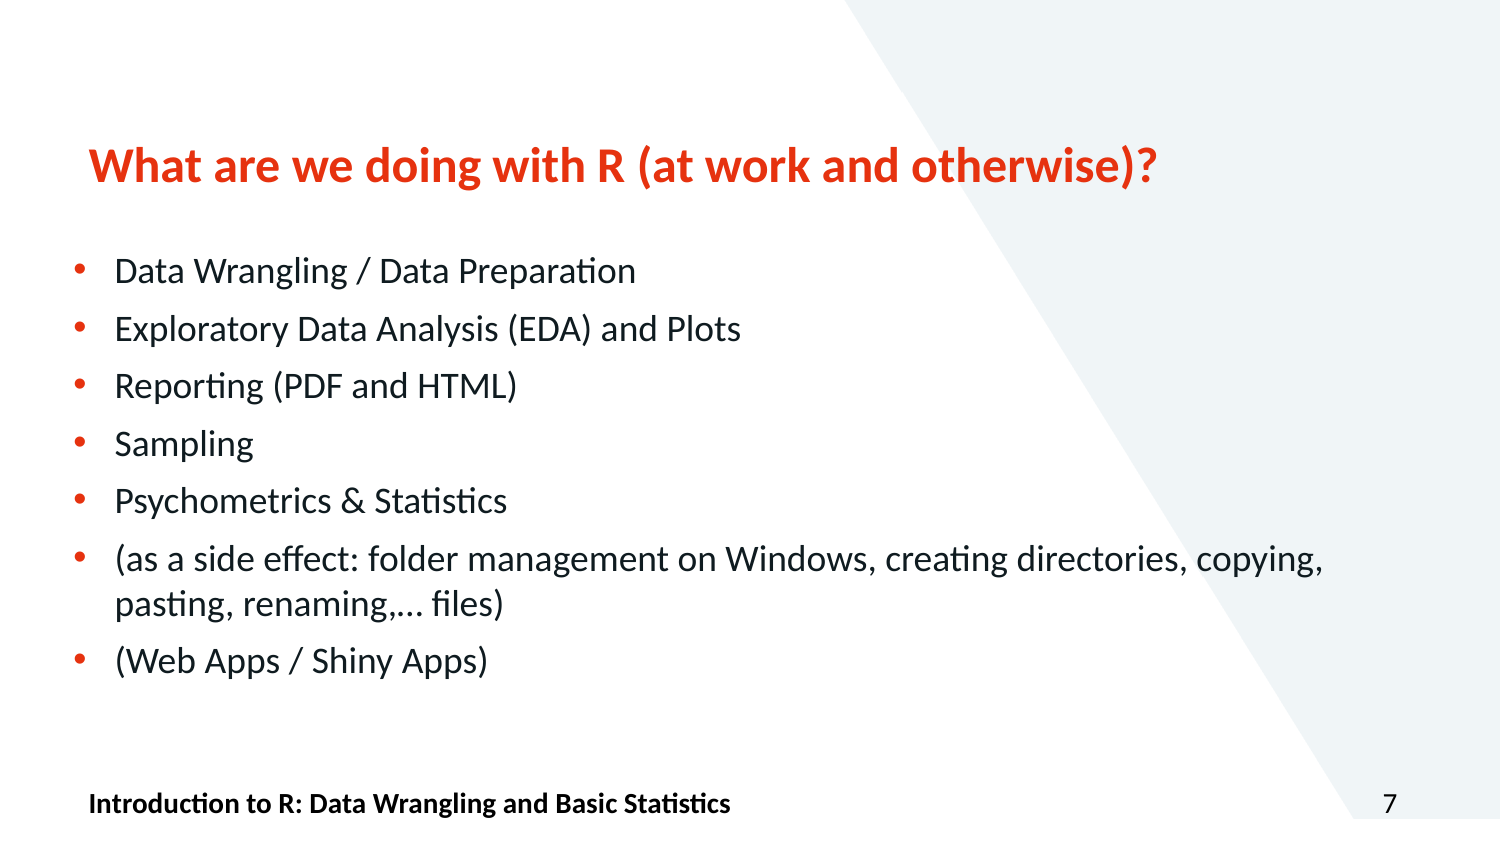

# What are we doing with R (at work and otherwise)?
Data Wrangling / Data Preparation
Exploratory Data Analysis (EDA) and Plots
Reporting (PDF and HTML)
Sampling
Psychometrics & Statistics
(as a side effect: folder management on Windows, creating directories, copying, pasting, renaming,… files)
(Web Apps / Shiny Apps)
Introduction to R: Data Wrangling and Basic Statistics
7